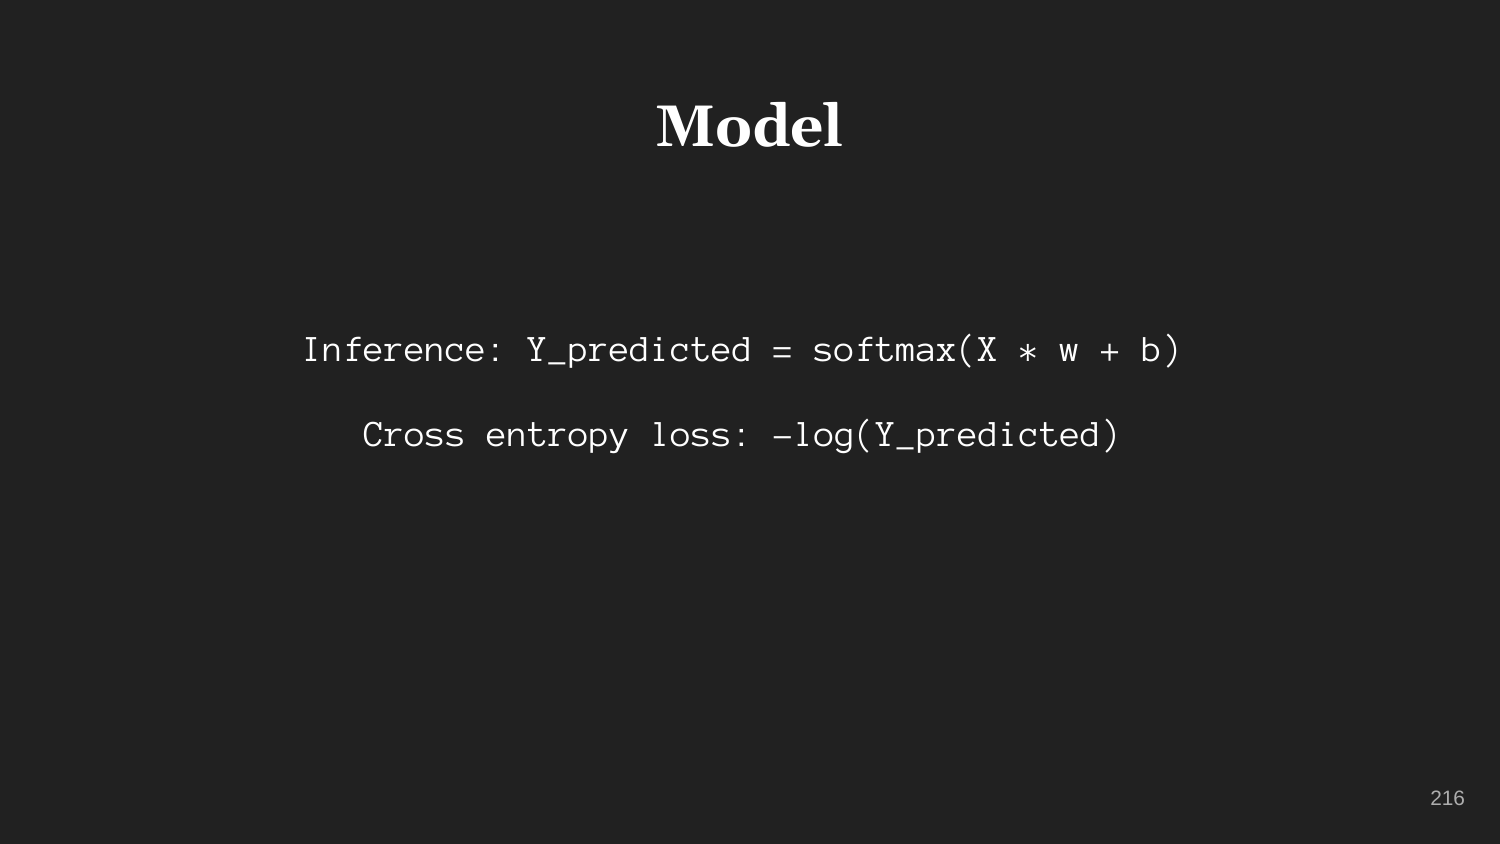

# Model
Inference: Y_predicted = softmax(X * w + b)
Cross entropy loss: -log(Y_predicted)
216